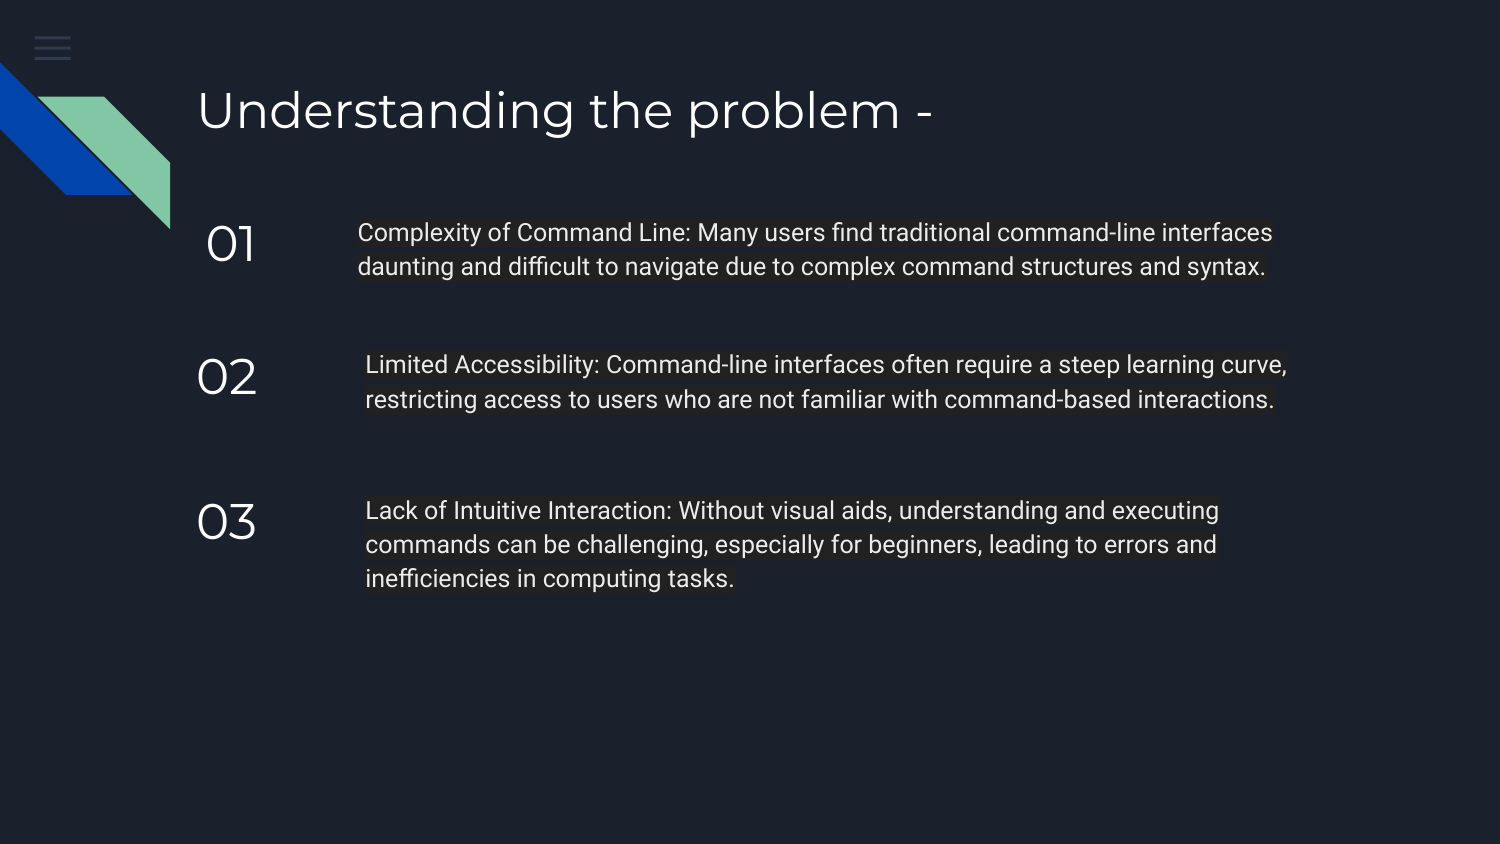

# Understanding the problem -
01

Complexity of Command Line: Many users find traditional command-line interfaces daunting and difficult to navigate due to complex command structures and syntax.
02

Limited Accessibility: Command-line interfaces often require a steep learning curve, restricting access to users who are not familiar with command-based interactions.
03
Lack of Intuitive Interaction: Without visual aids, understanding and executing commands can be challenging, especially for beginners, leading to errors and inefficiencies in computing tasks.